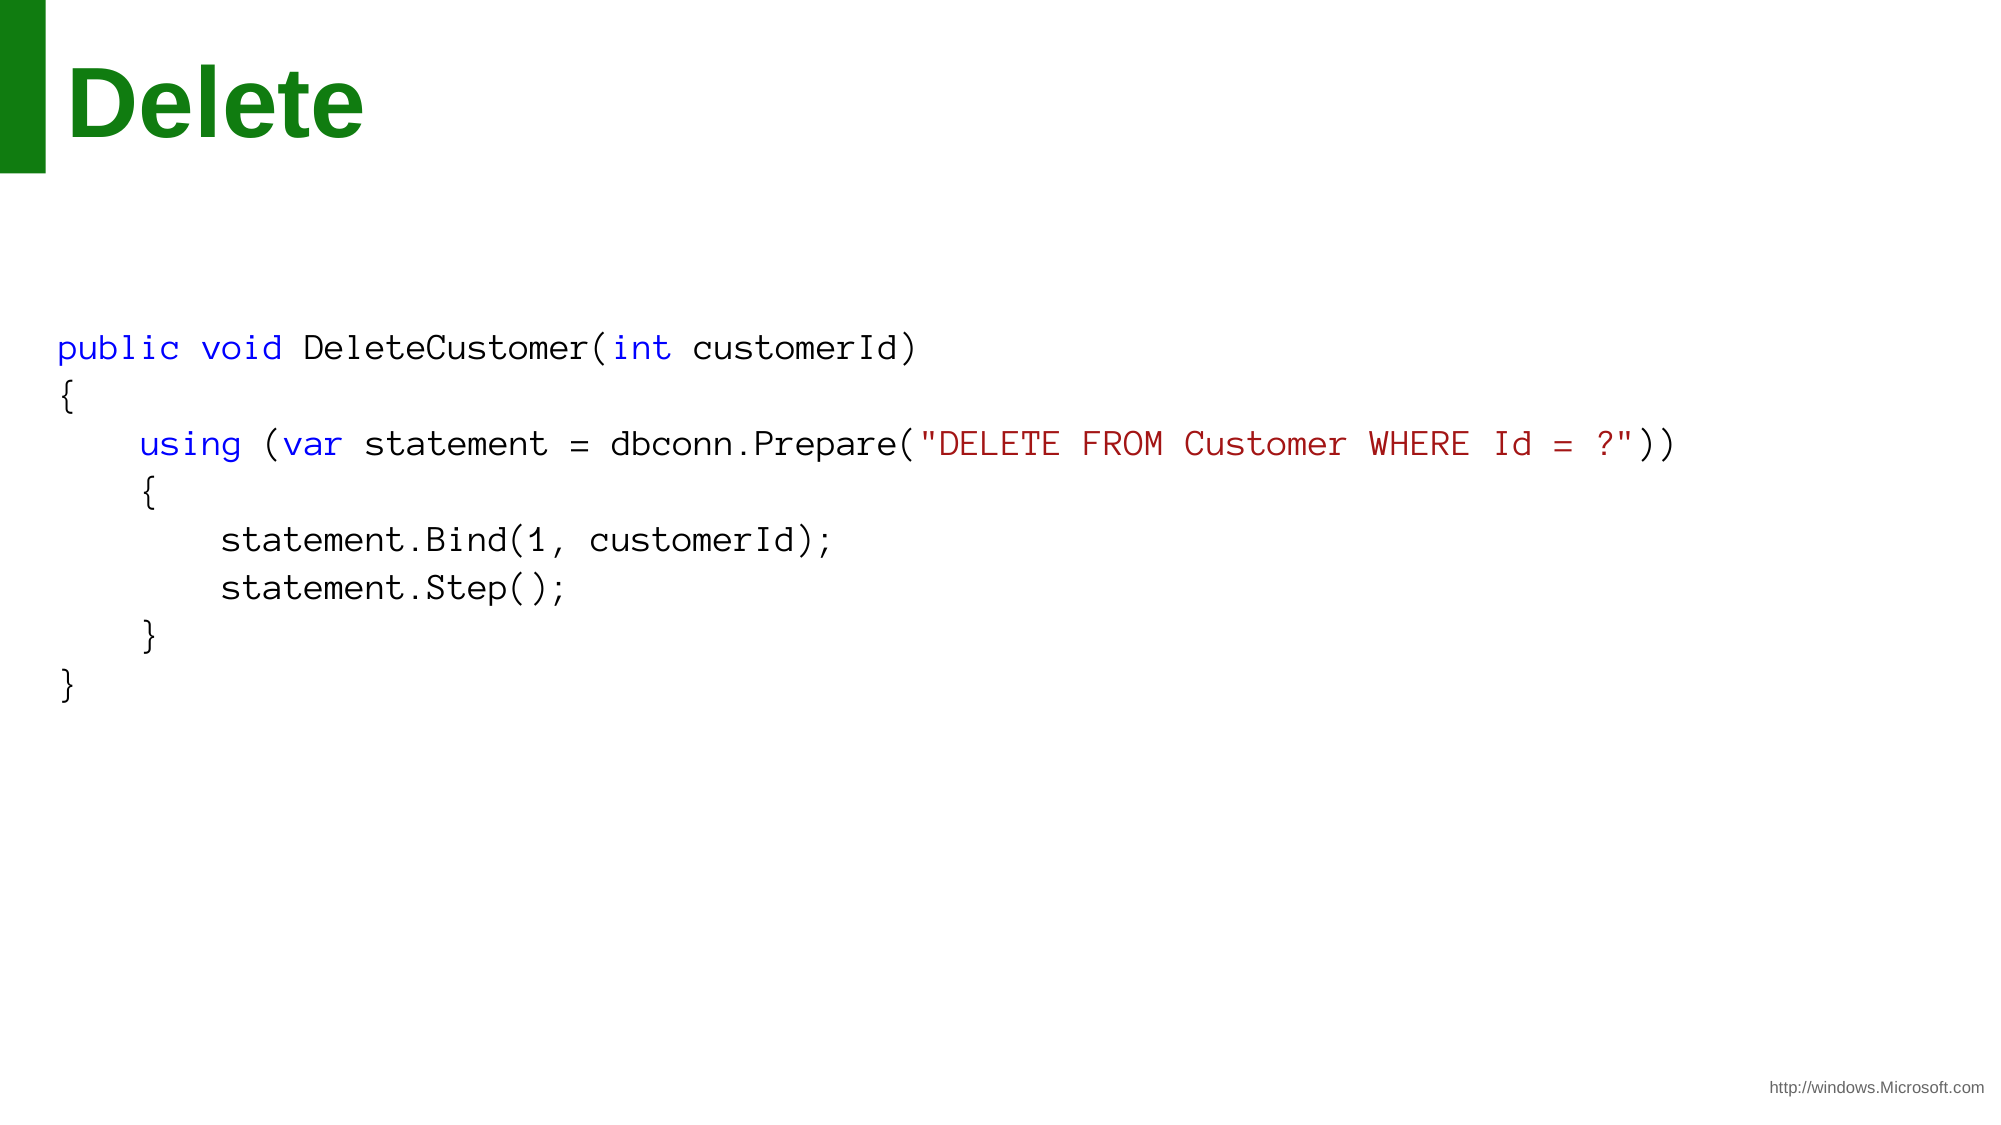

# Delete
public void DeleteCustomer(int customerId)
{
    using (var statement = dbconn.Prepare("DELETE FROM Customer WHERE Id = ?"))
    {
        statement.Bind(1, customerId);
        statement.Step();
    }
}